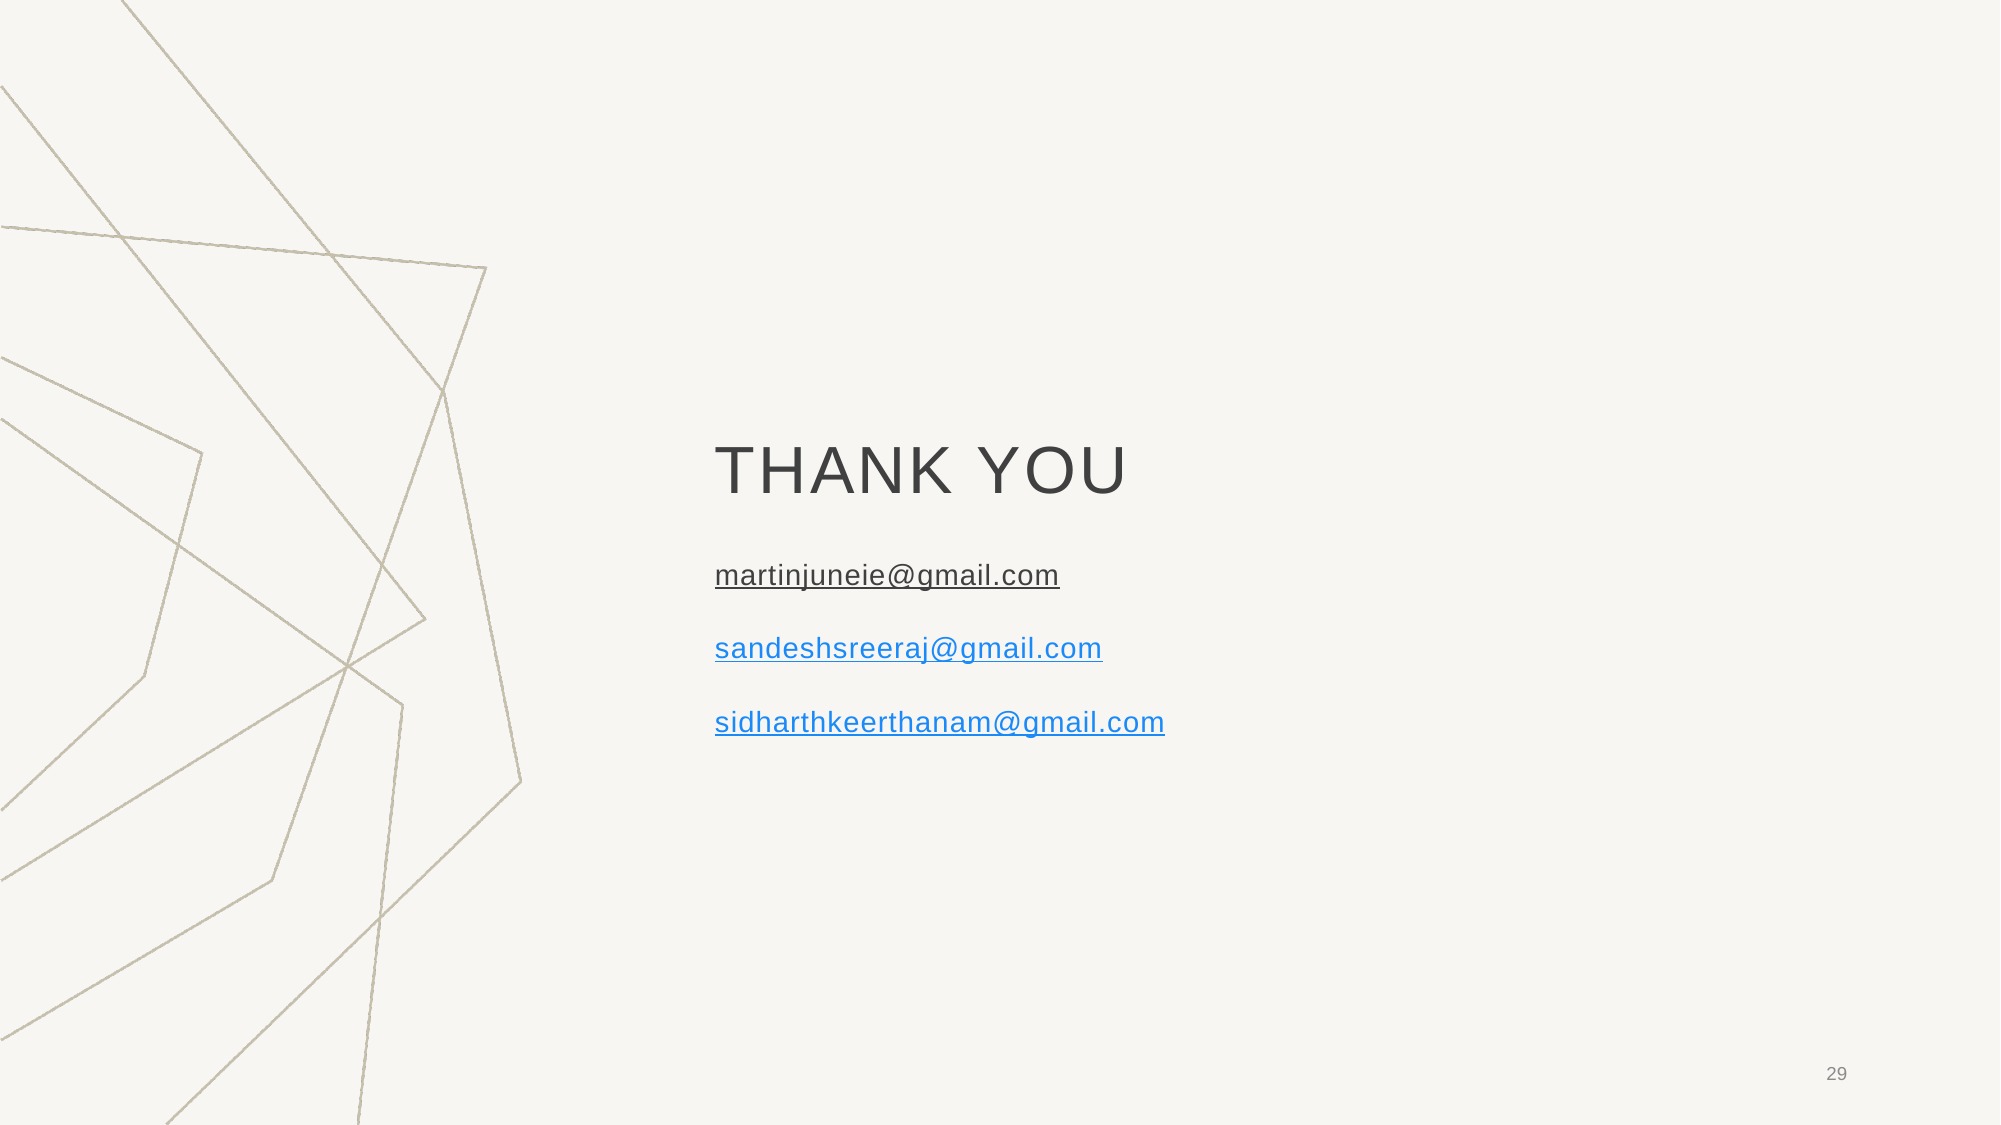

# THANK YOU
martinjuneie@gmail.com
sandeshsreeraj@gmail.com
sidharthkeerthanam@gmail.com

29